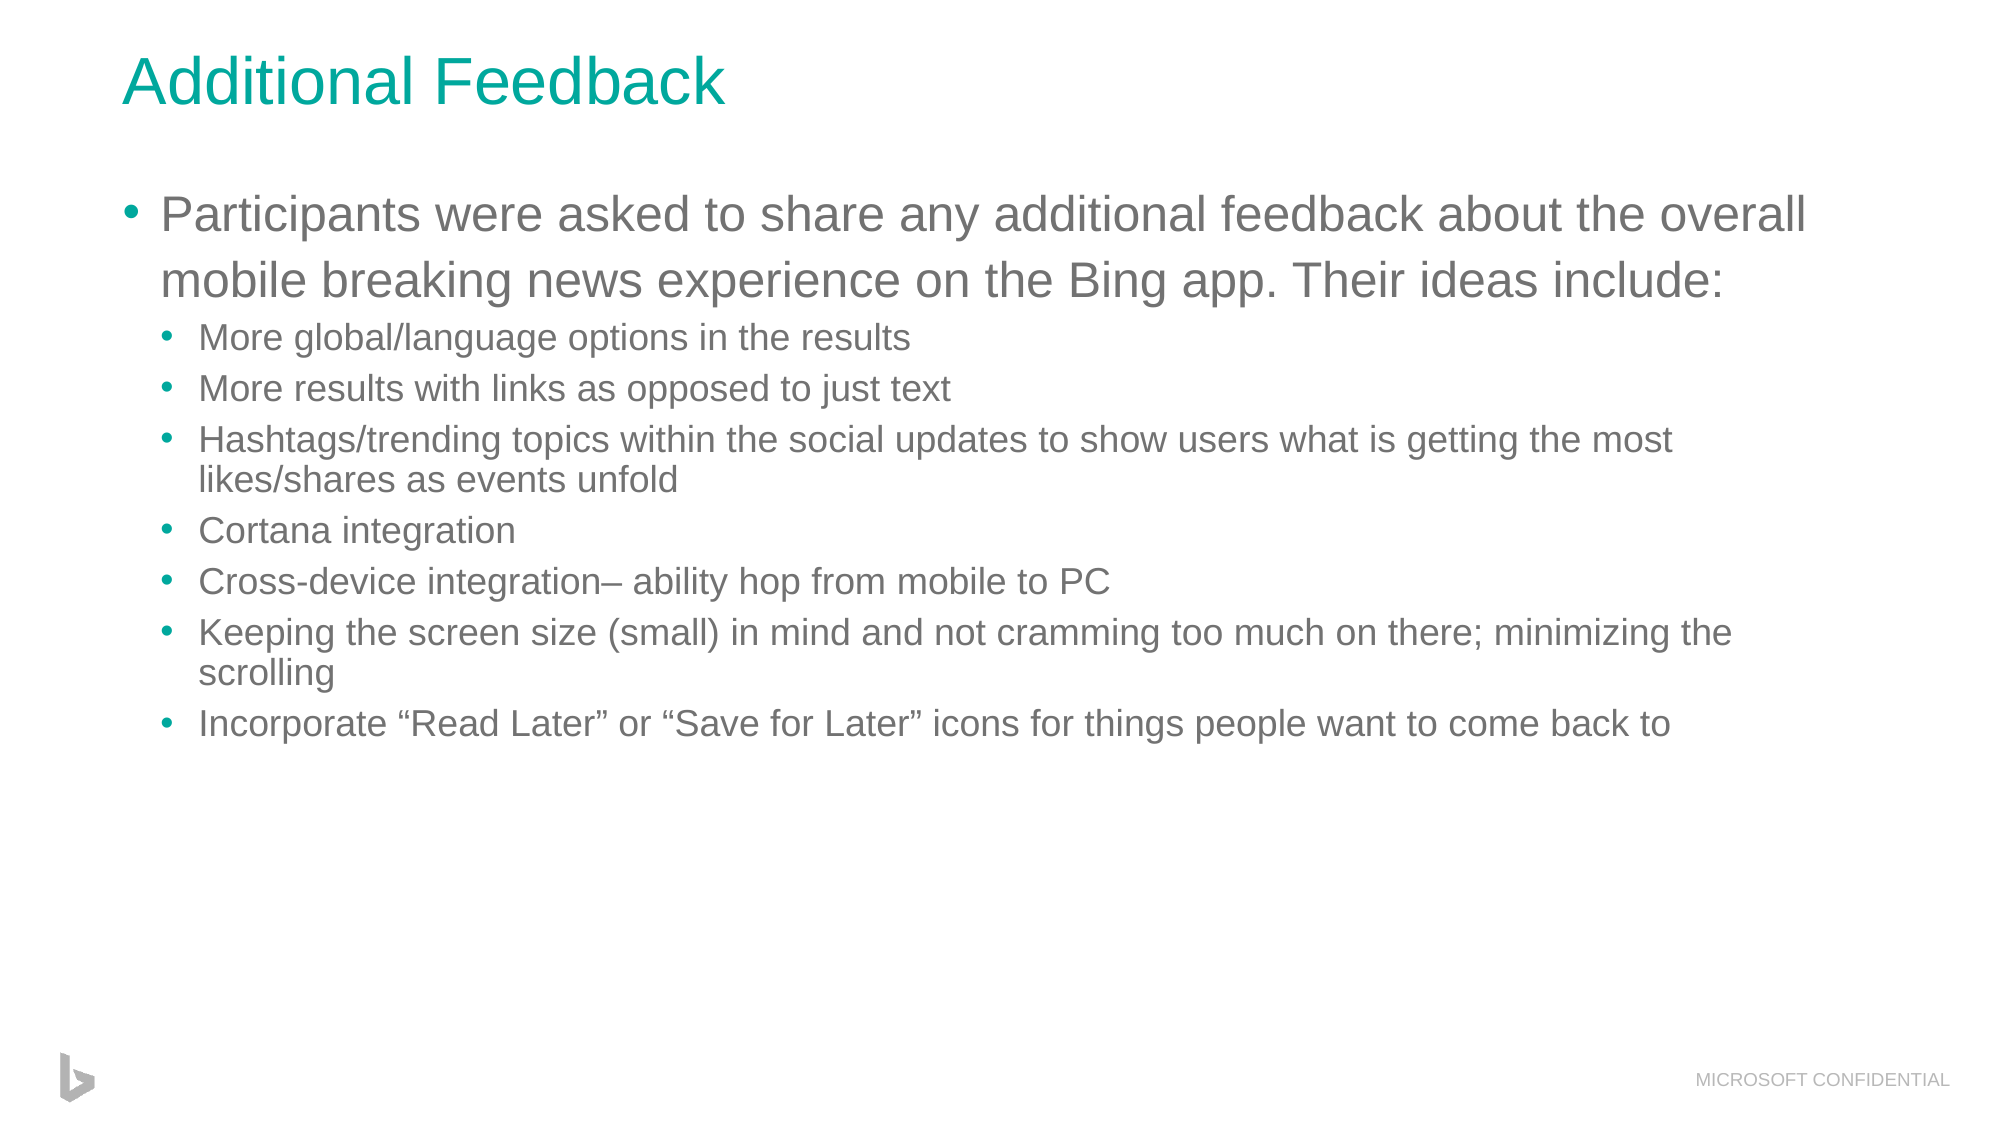

# Additional Feedback
Participants were asked to share any additional feedback about the overall mobile breaking news experience on the Bing app. Their ideas include:
More global/language options in the results
More results with links as opposed to just text
Hashtags/trending topics within the social updates to show users what is getting the most likes/shares as events unfold
Cortana integration
Cross-device integration– ability hop from mobile to PC
Keeping the screen size (small) in mind and not cramming too much on there; minimizing the scrolling
Incorporate “Read Later” or “Save for Later” icons for things people want to come back to